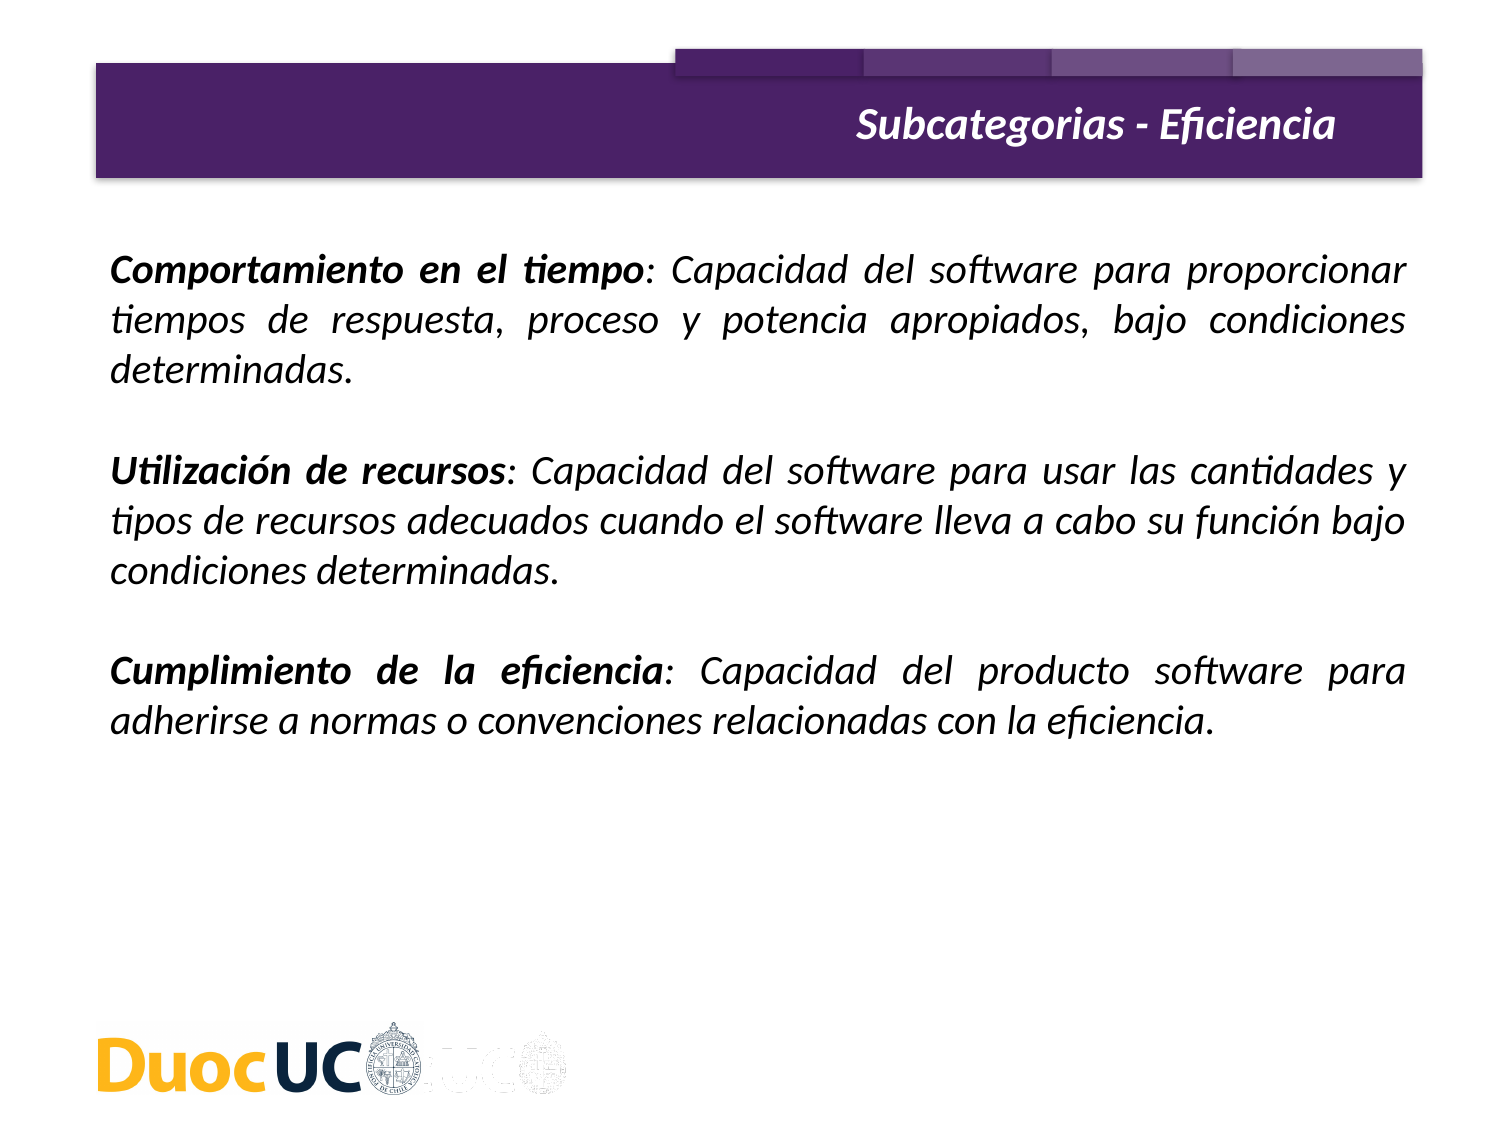

Subcategorias - Eficiencia
Comportamiento en el tiempo: Capacidad del software para proporcionar tiempos de respuesta, proceso y potencia apropiados, bajo condiciones determinadas.

Utilización de recursos: Capacidad del software para usar las cantidades y tipos de recursos adecuados cuando el software lleva a cabo su función bajo condiciones determinadas.

Cumplimiento de la eficiencia: Capacidad del producto software para adherirse a normas o convenciones relacionadas con la eficiencia.